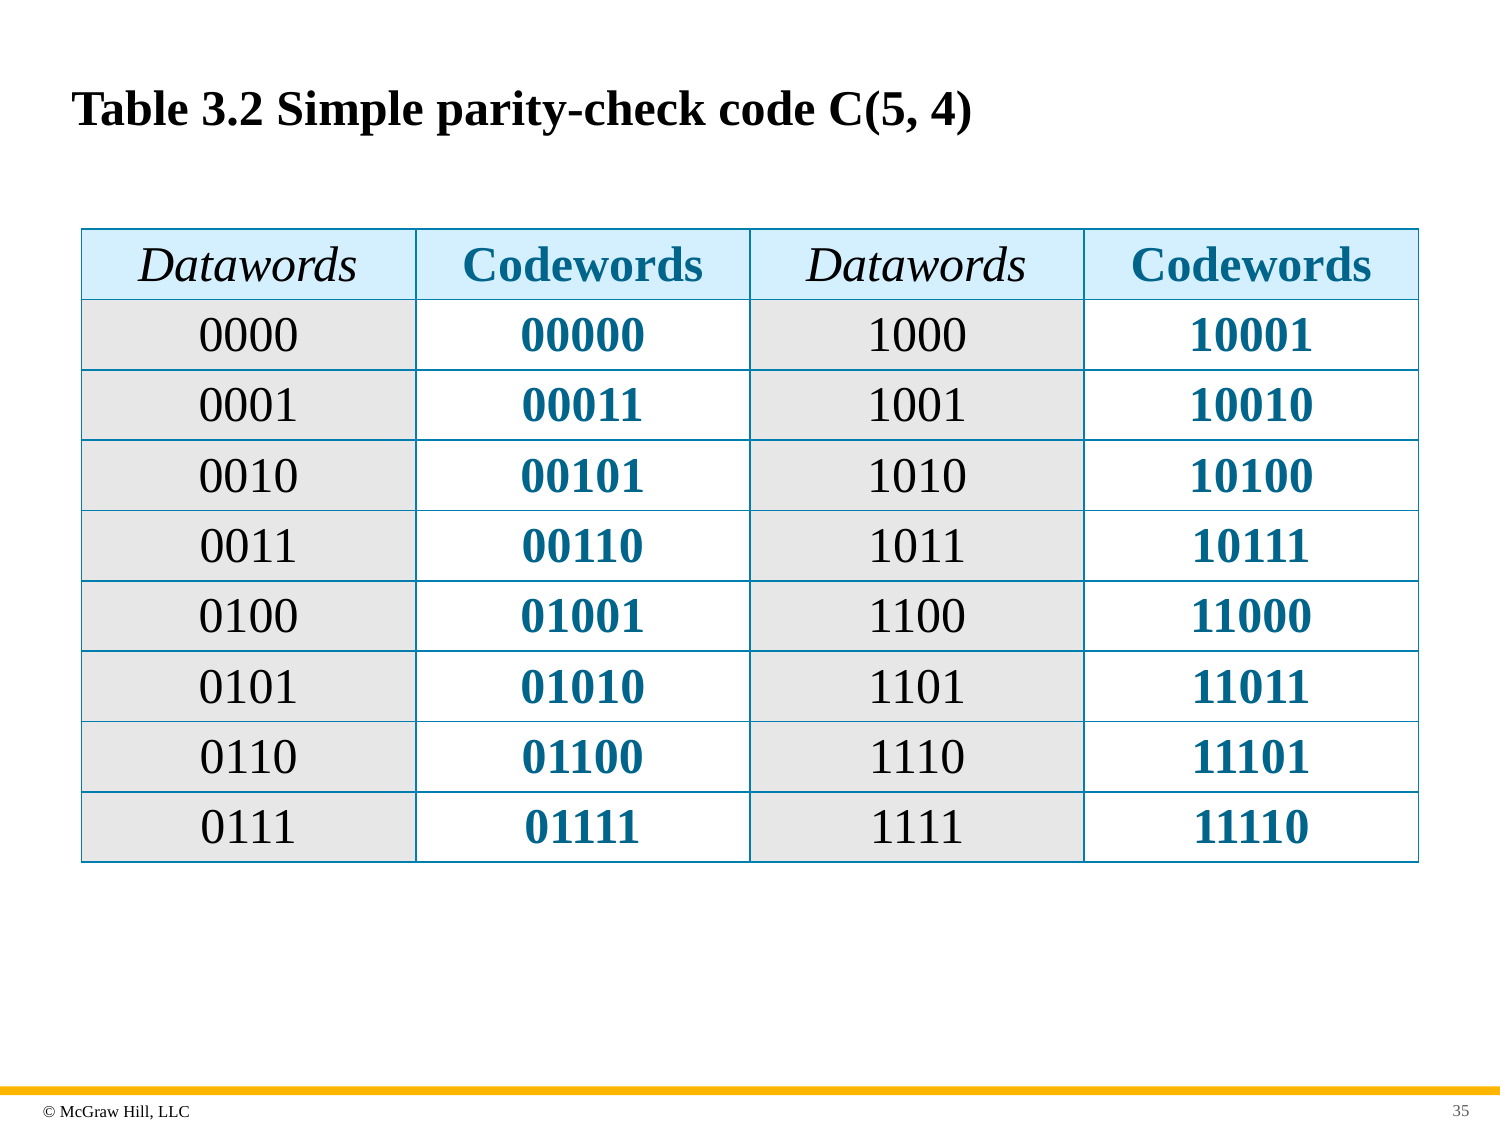

# Table 3.2 Simple parity-check code C(5, 4)
| Datawords | Codewords | Datawords | Codewords |
| --- | --- | --- | --- |
| 0000 | 00000 | 1000 | 10001 |
| 0001 | 00011 | 1001 | 10010 |
| 0010 | 00101 | 1010 | 10100 |
| 0011 | 00110 | 1011 | 10111 |
| 0100 | 01001 | 1100 | 11000 |
| 0101 | 01010 | 1101 | 11011 |
| 0110 | 01100 | 1110 | 11101 |
| 0111 | 01111 | 1111 | 11110 |
35